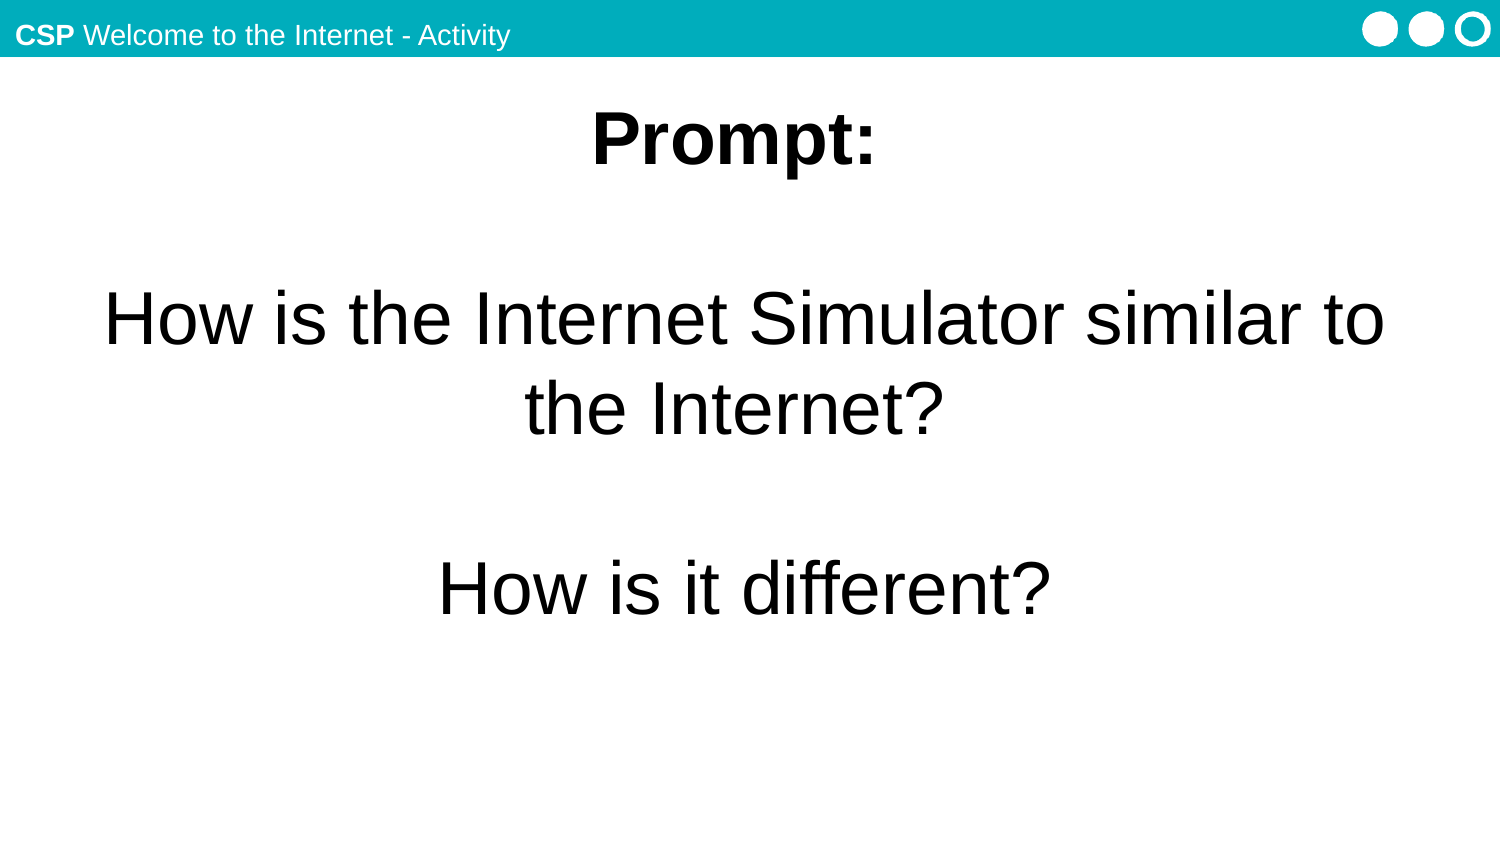

CSP Welcome to the Internet - Activity

Prompt:

How is the Internet Simulator similar to the Internet?

How is it different?